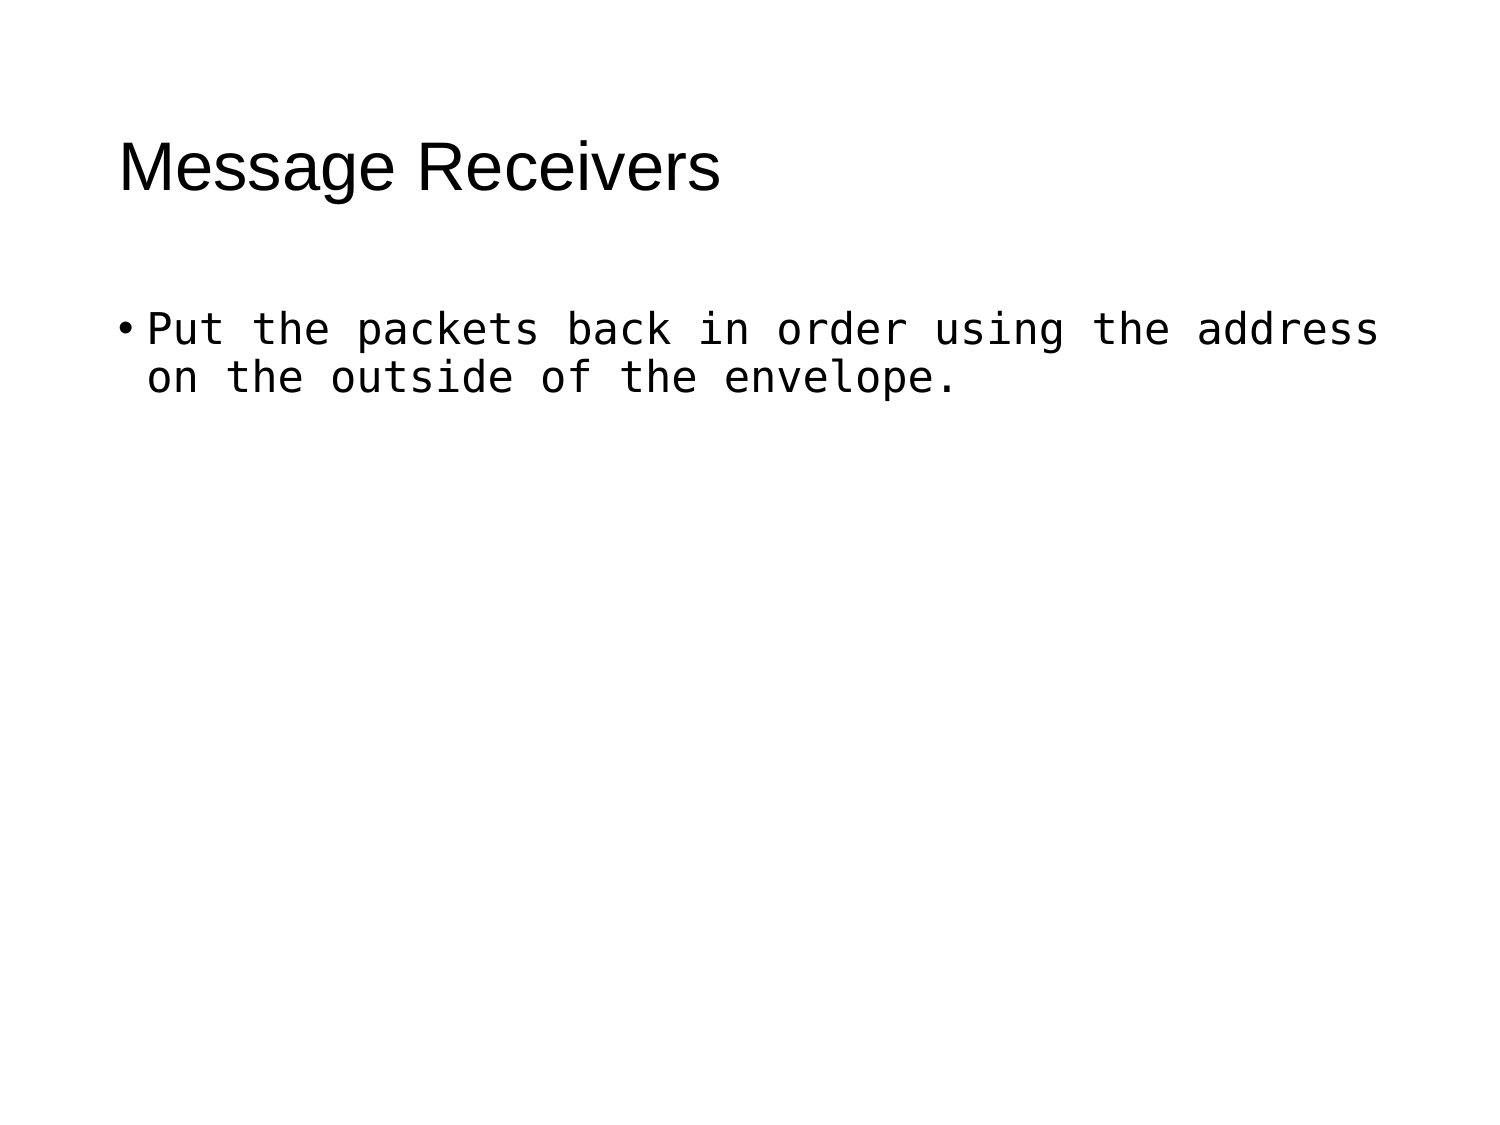

# Message Receivers
Put the packets back in order using the address on the outside of the envelope.